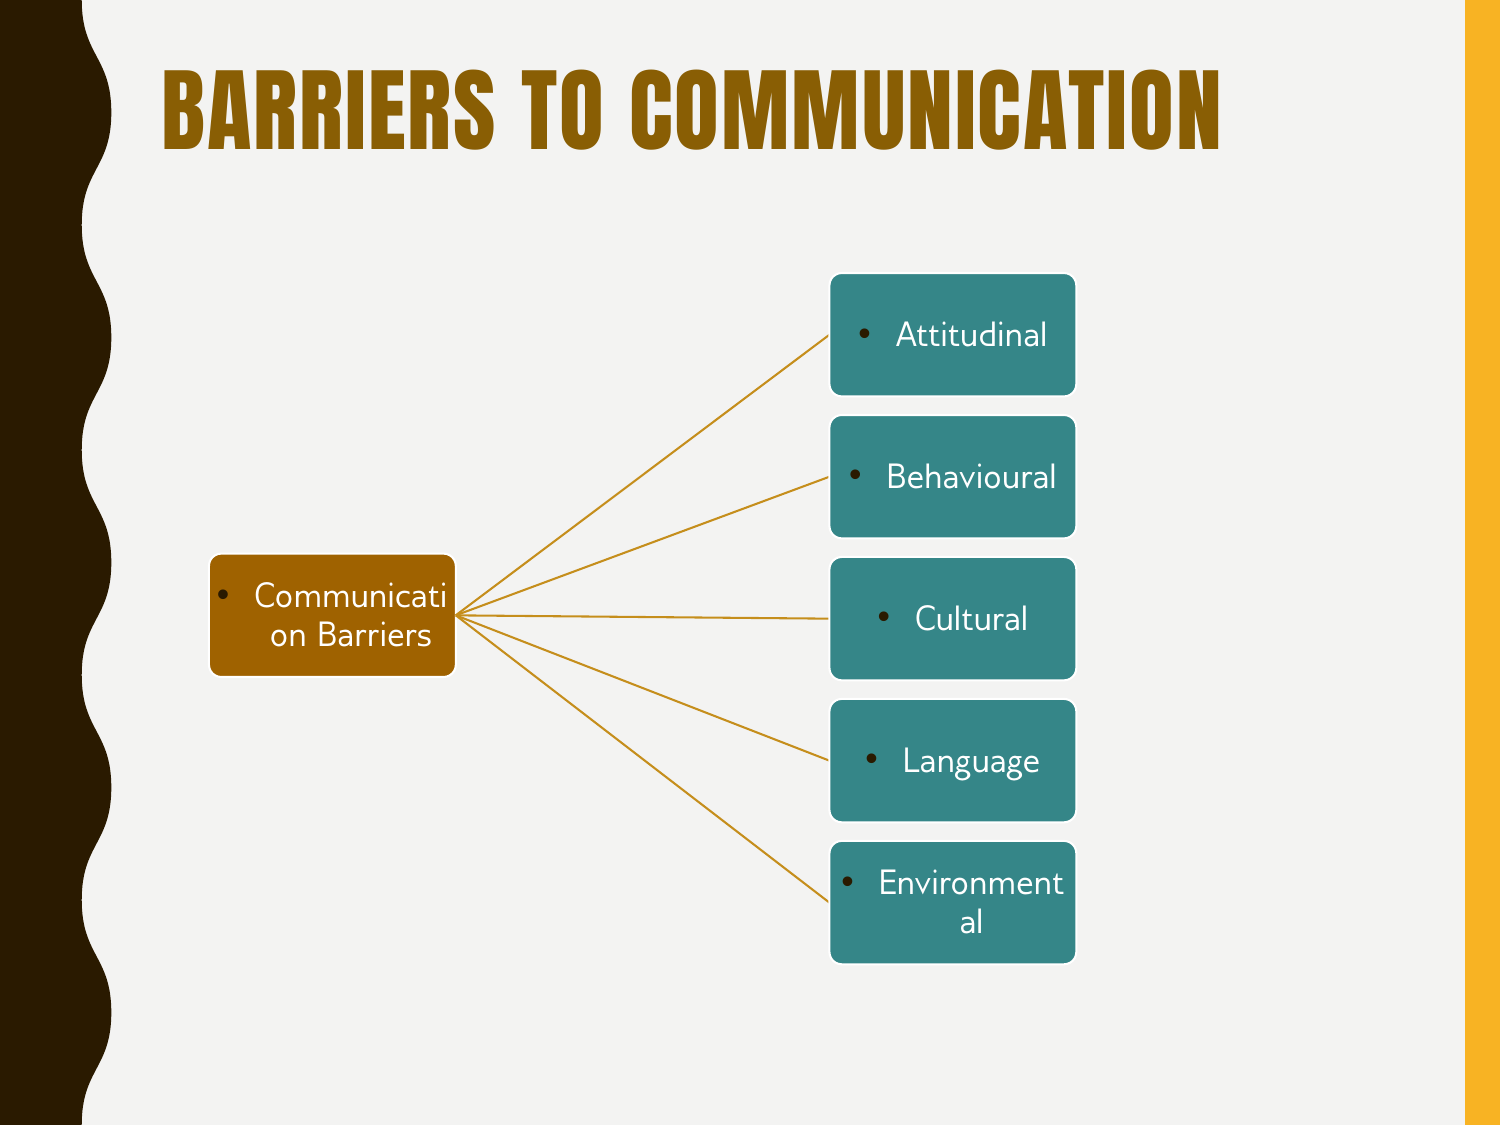

# Barriers to communication

Attitudinal

Behavioural

Communication Barriers

Cultural

Language

Environmental